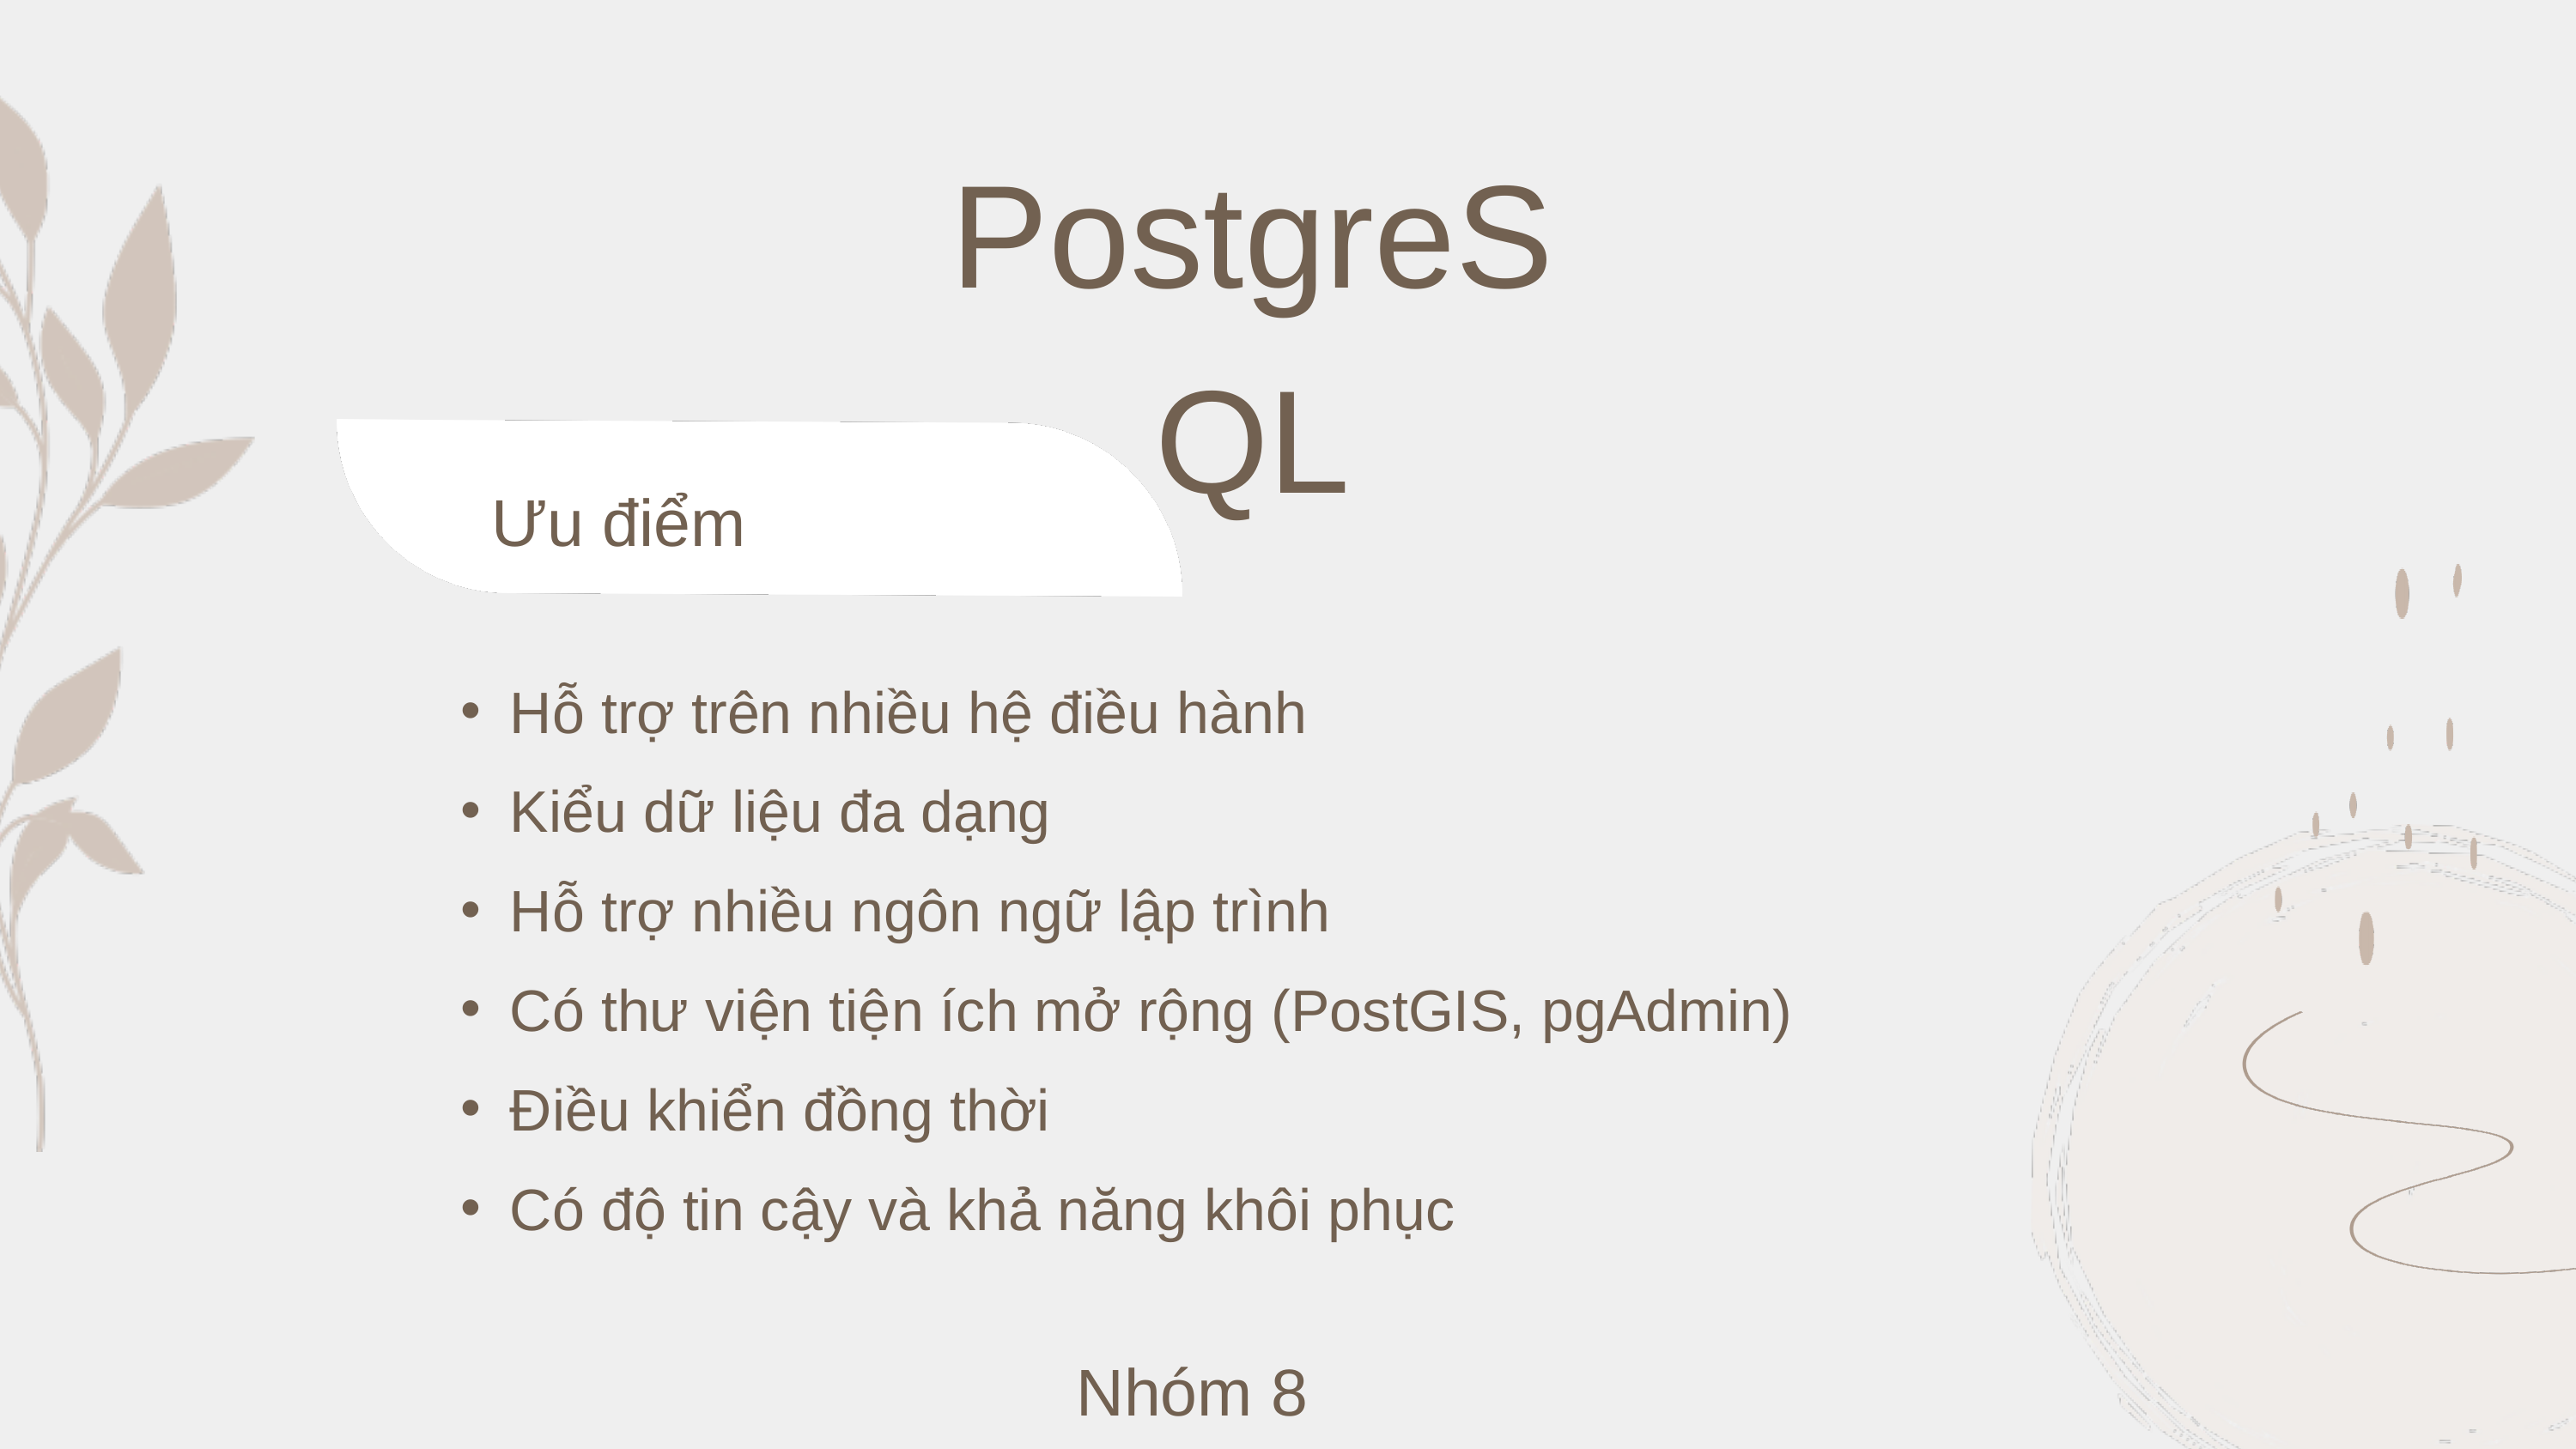

PostgreSQL

Ưu điểm
Hỗ trợ trên nhiều hệ điều hành
Kiểu dữ liệu đa dạng
Hỗ trợ nhiều ngôn ngữ lập trình
Có thư viện tiện ích mở rộng (PostGIS, pgAdmin)
Điều khiển đồng thời
Có độ tin cậy và khả năng khôi phục

Nhóm 8